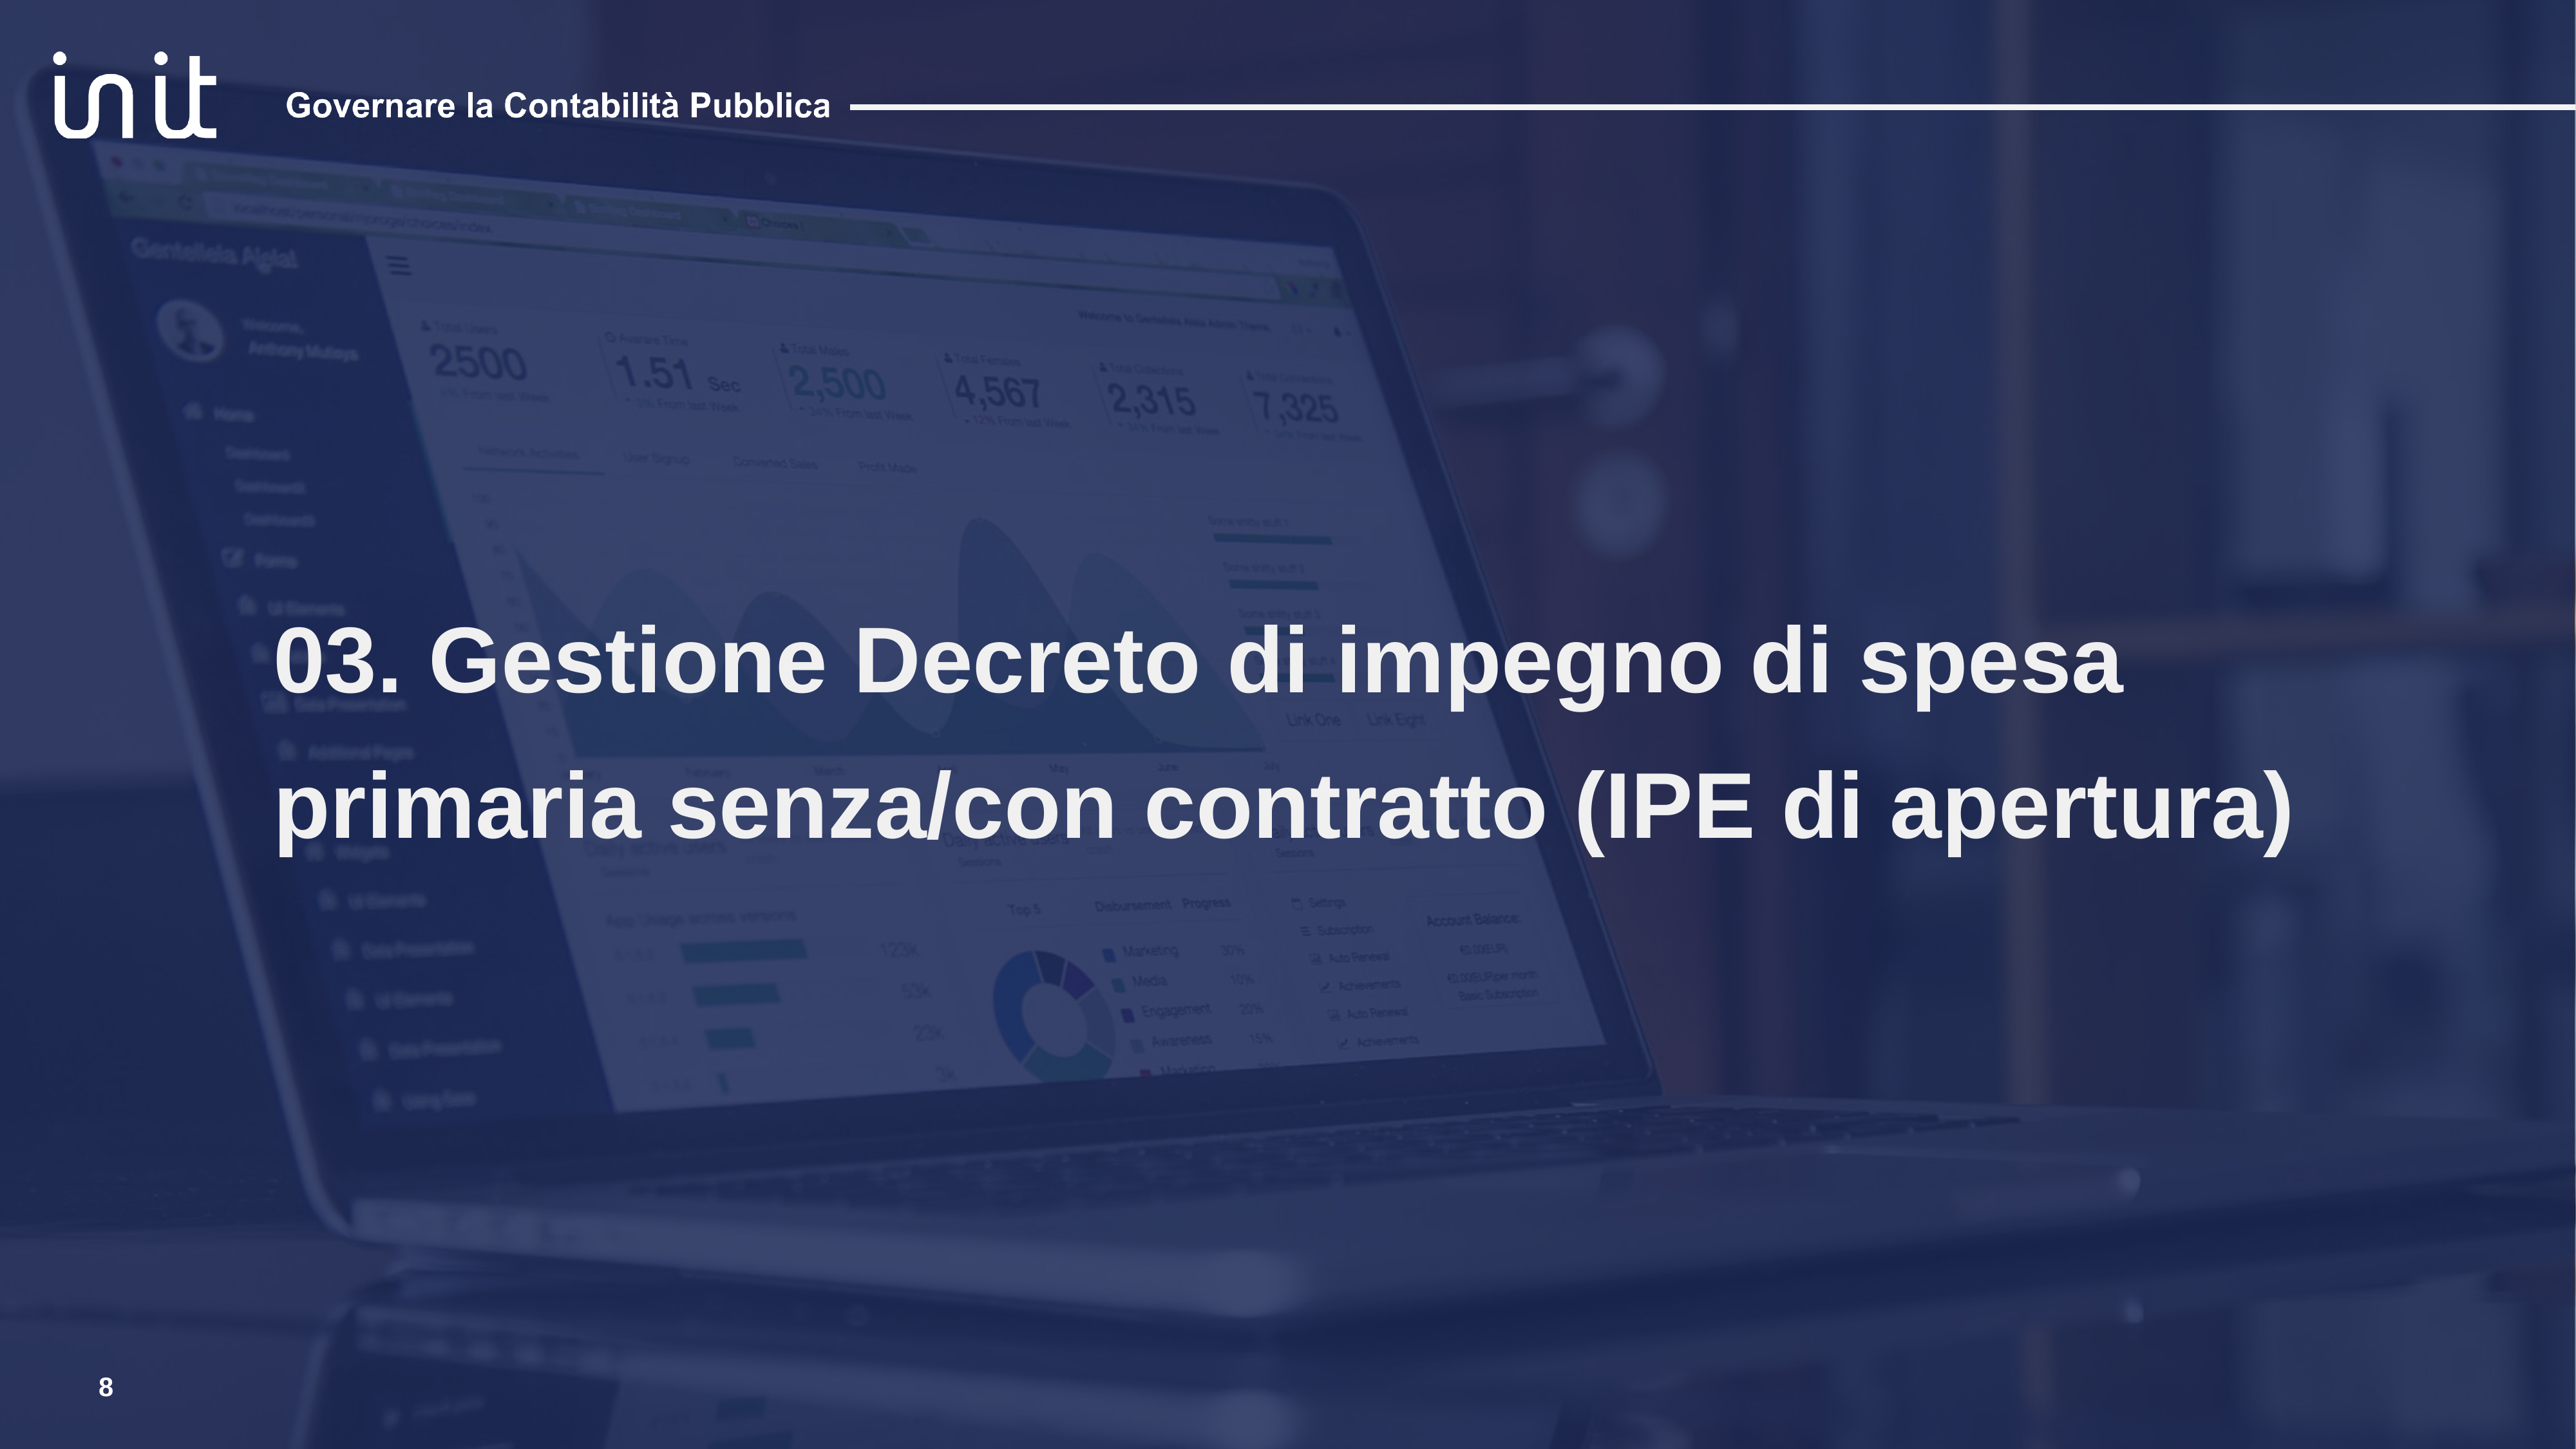

# 03. Gestione Decreto di impegno di spesa primaria senza/con contratto (IPE di apertura)